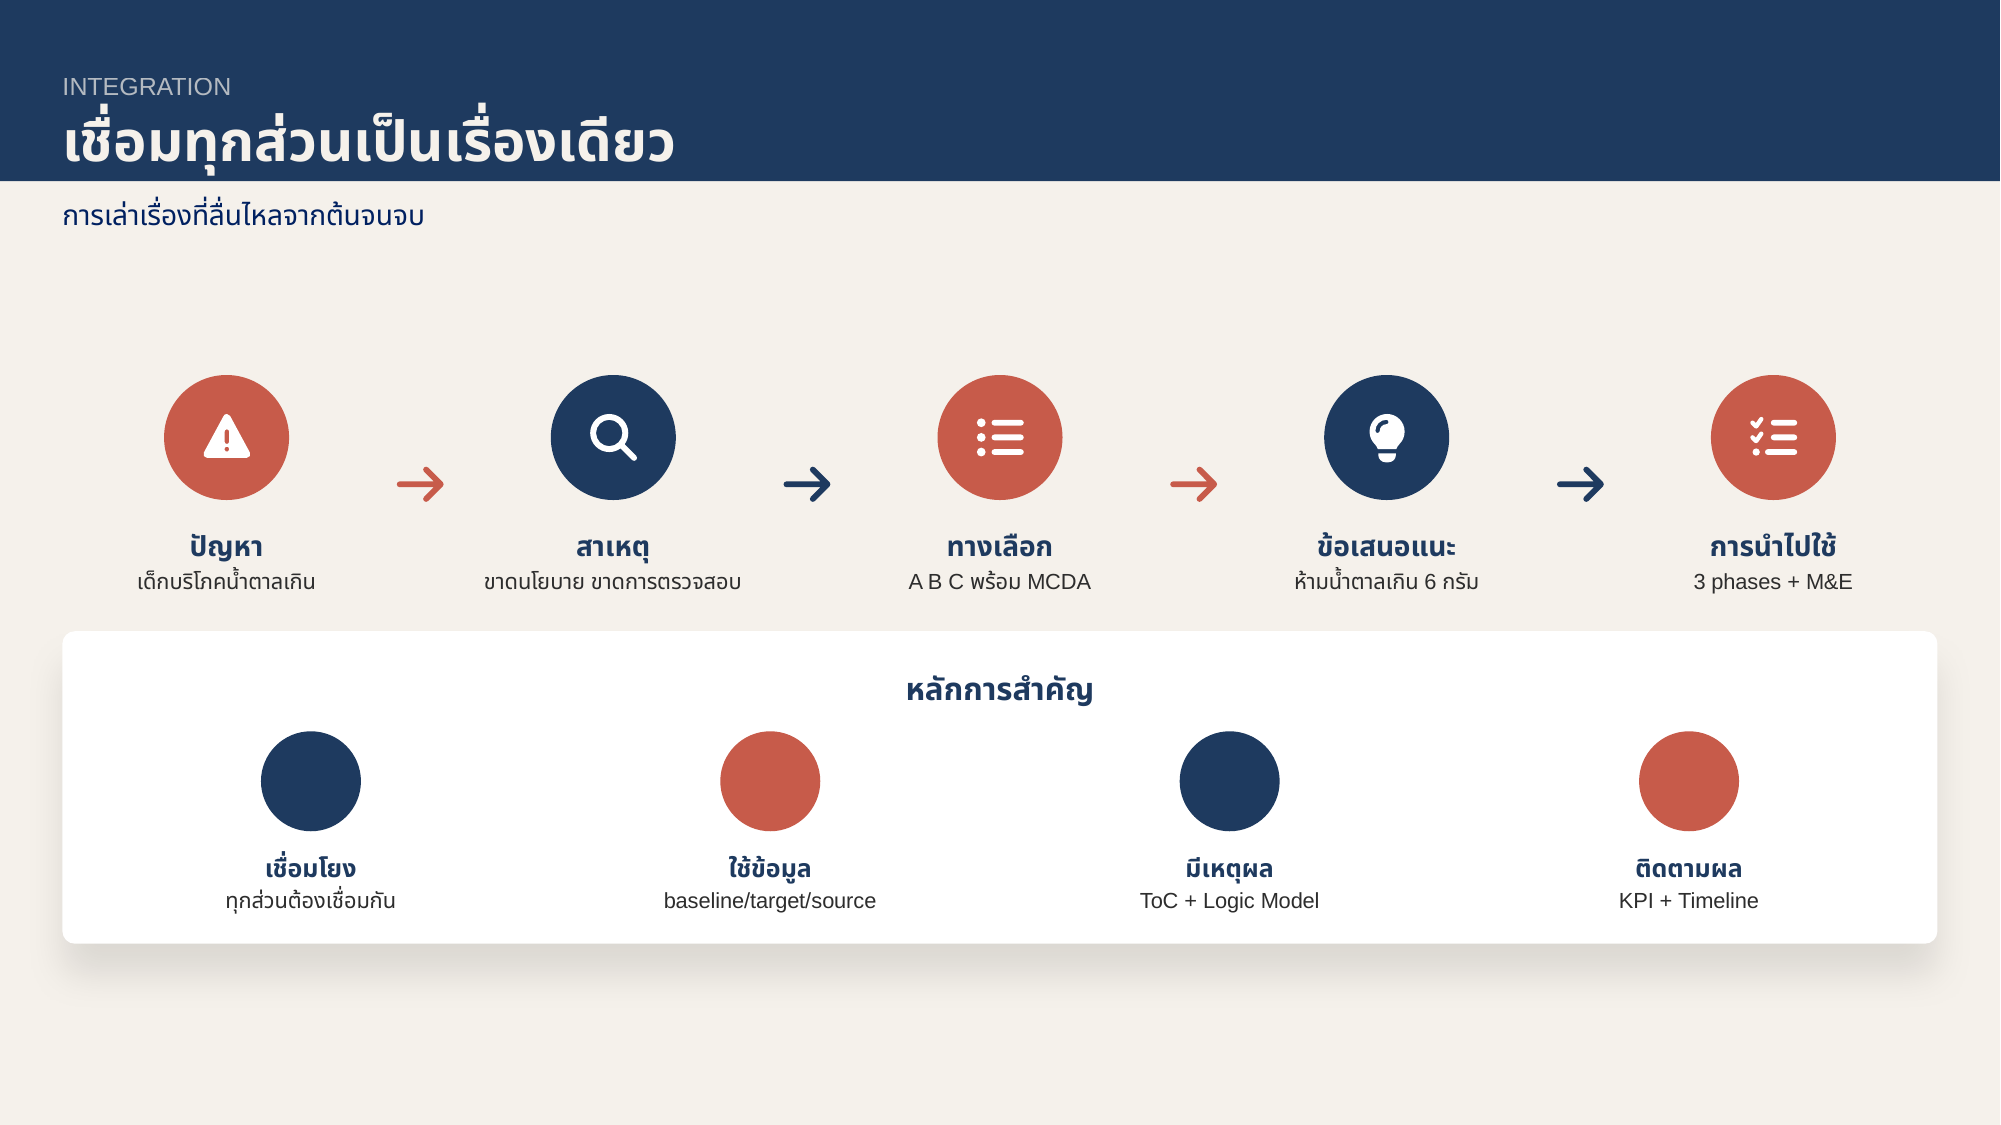

INTEGRATION
เชื่อมทุกส่วนเป็นเรื่องเดียว
การเล่าเรื่องที่ลื่นไหลจากต้นจนจบ

ปัญหา
สาเหตุ
ทางเลือก
ข้อเสนอแนะ
การนำไปใช้
เด็กบริโภคน้ำตาลเกิน
ขาดนโยบาย ขาดการตรวจสอบ
A B C พร้อม MCDA
ห้ามน้ำตาลเกิน 6 กรัม
3 phases + M&E

หลักการสำคัญ

เชื่อมโยง
ใช้ข้อมูล
มีเหตุผล
ติดตามผล
ทุกส่วนต้องเชื่อมกัน
baseline/target/source
ToC + Logic Model
KPI + Timeline